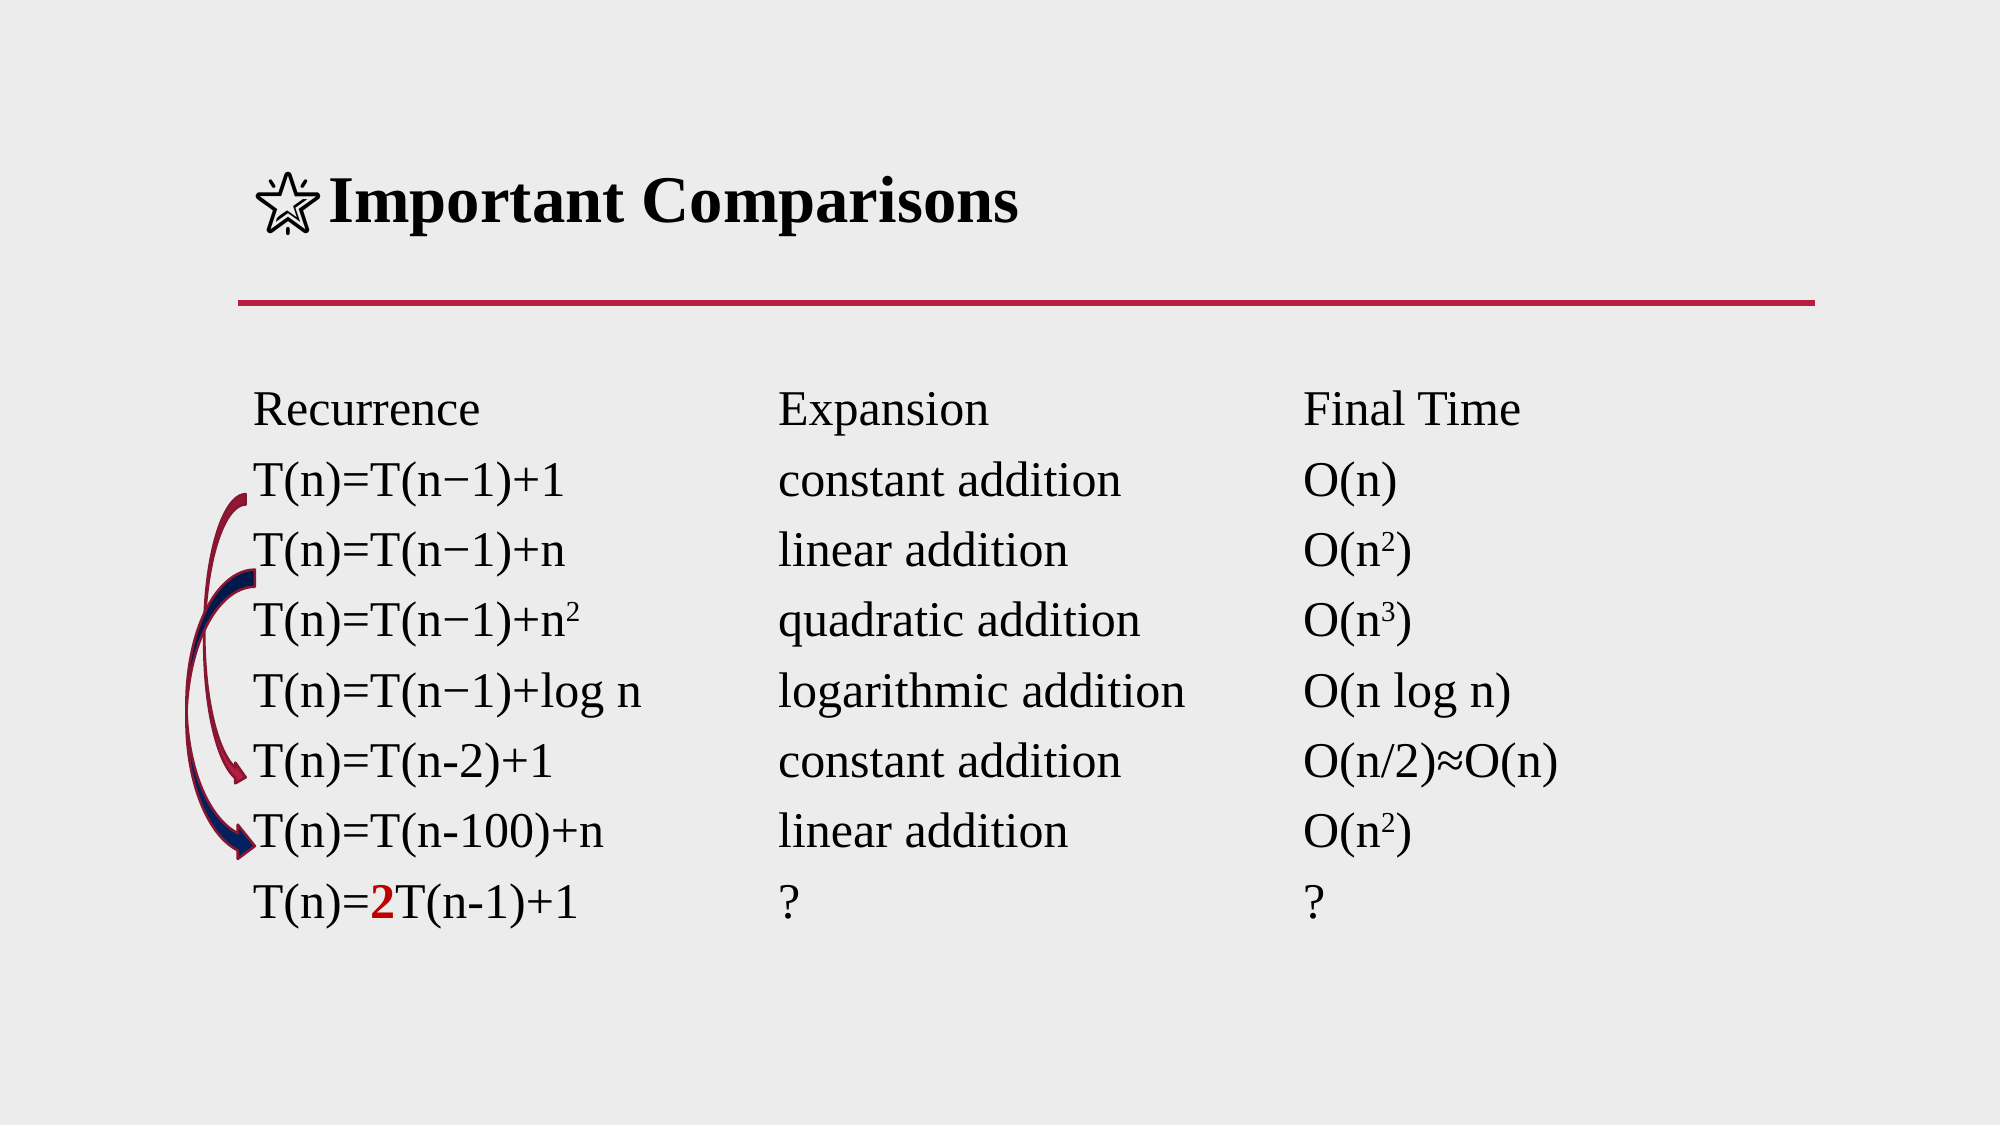

# 🌟 Important Comparisons

| Recurrence | Expansion | Final Time |
| --- | --- | --- |
| T(n)=T(n−1)+1 | constant addition | O(n) |
| T(n)=T(n−1)+n | linear addition | O(n2) |
| T(n)=T(n−1)+n2 | quadratic addition | O(n3) |
| T(n)=T(n−1)+log n | logarithmic addition | O(n log n) |
| T(n)=T(n-2)+1 | constant addition | O(n/2)≈O(n) |
| T(n)=T(n-100)+n | linear addition | O(n2) |
| T(n)=2T(n-1)+1 | ? | ? |